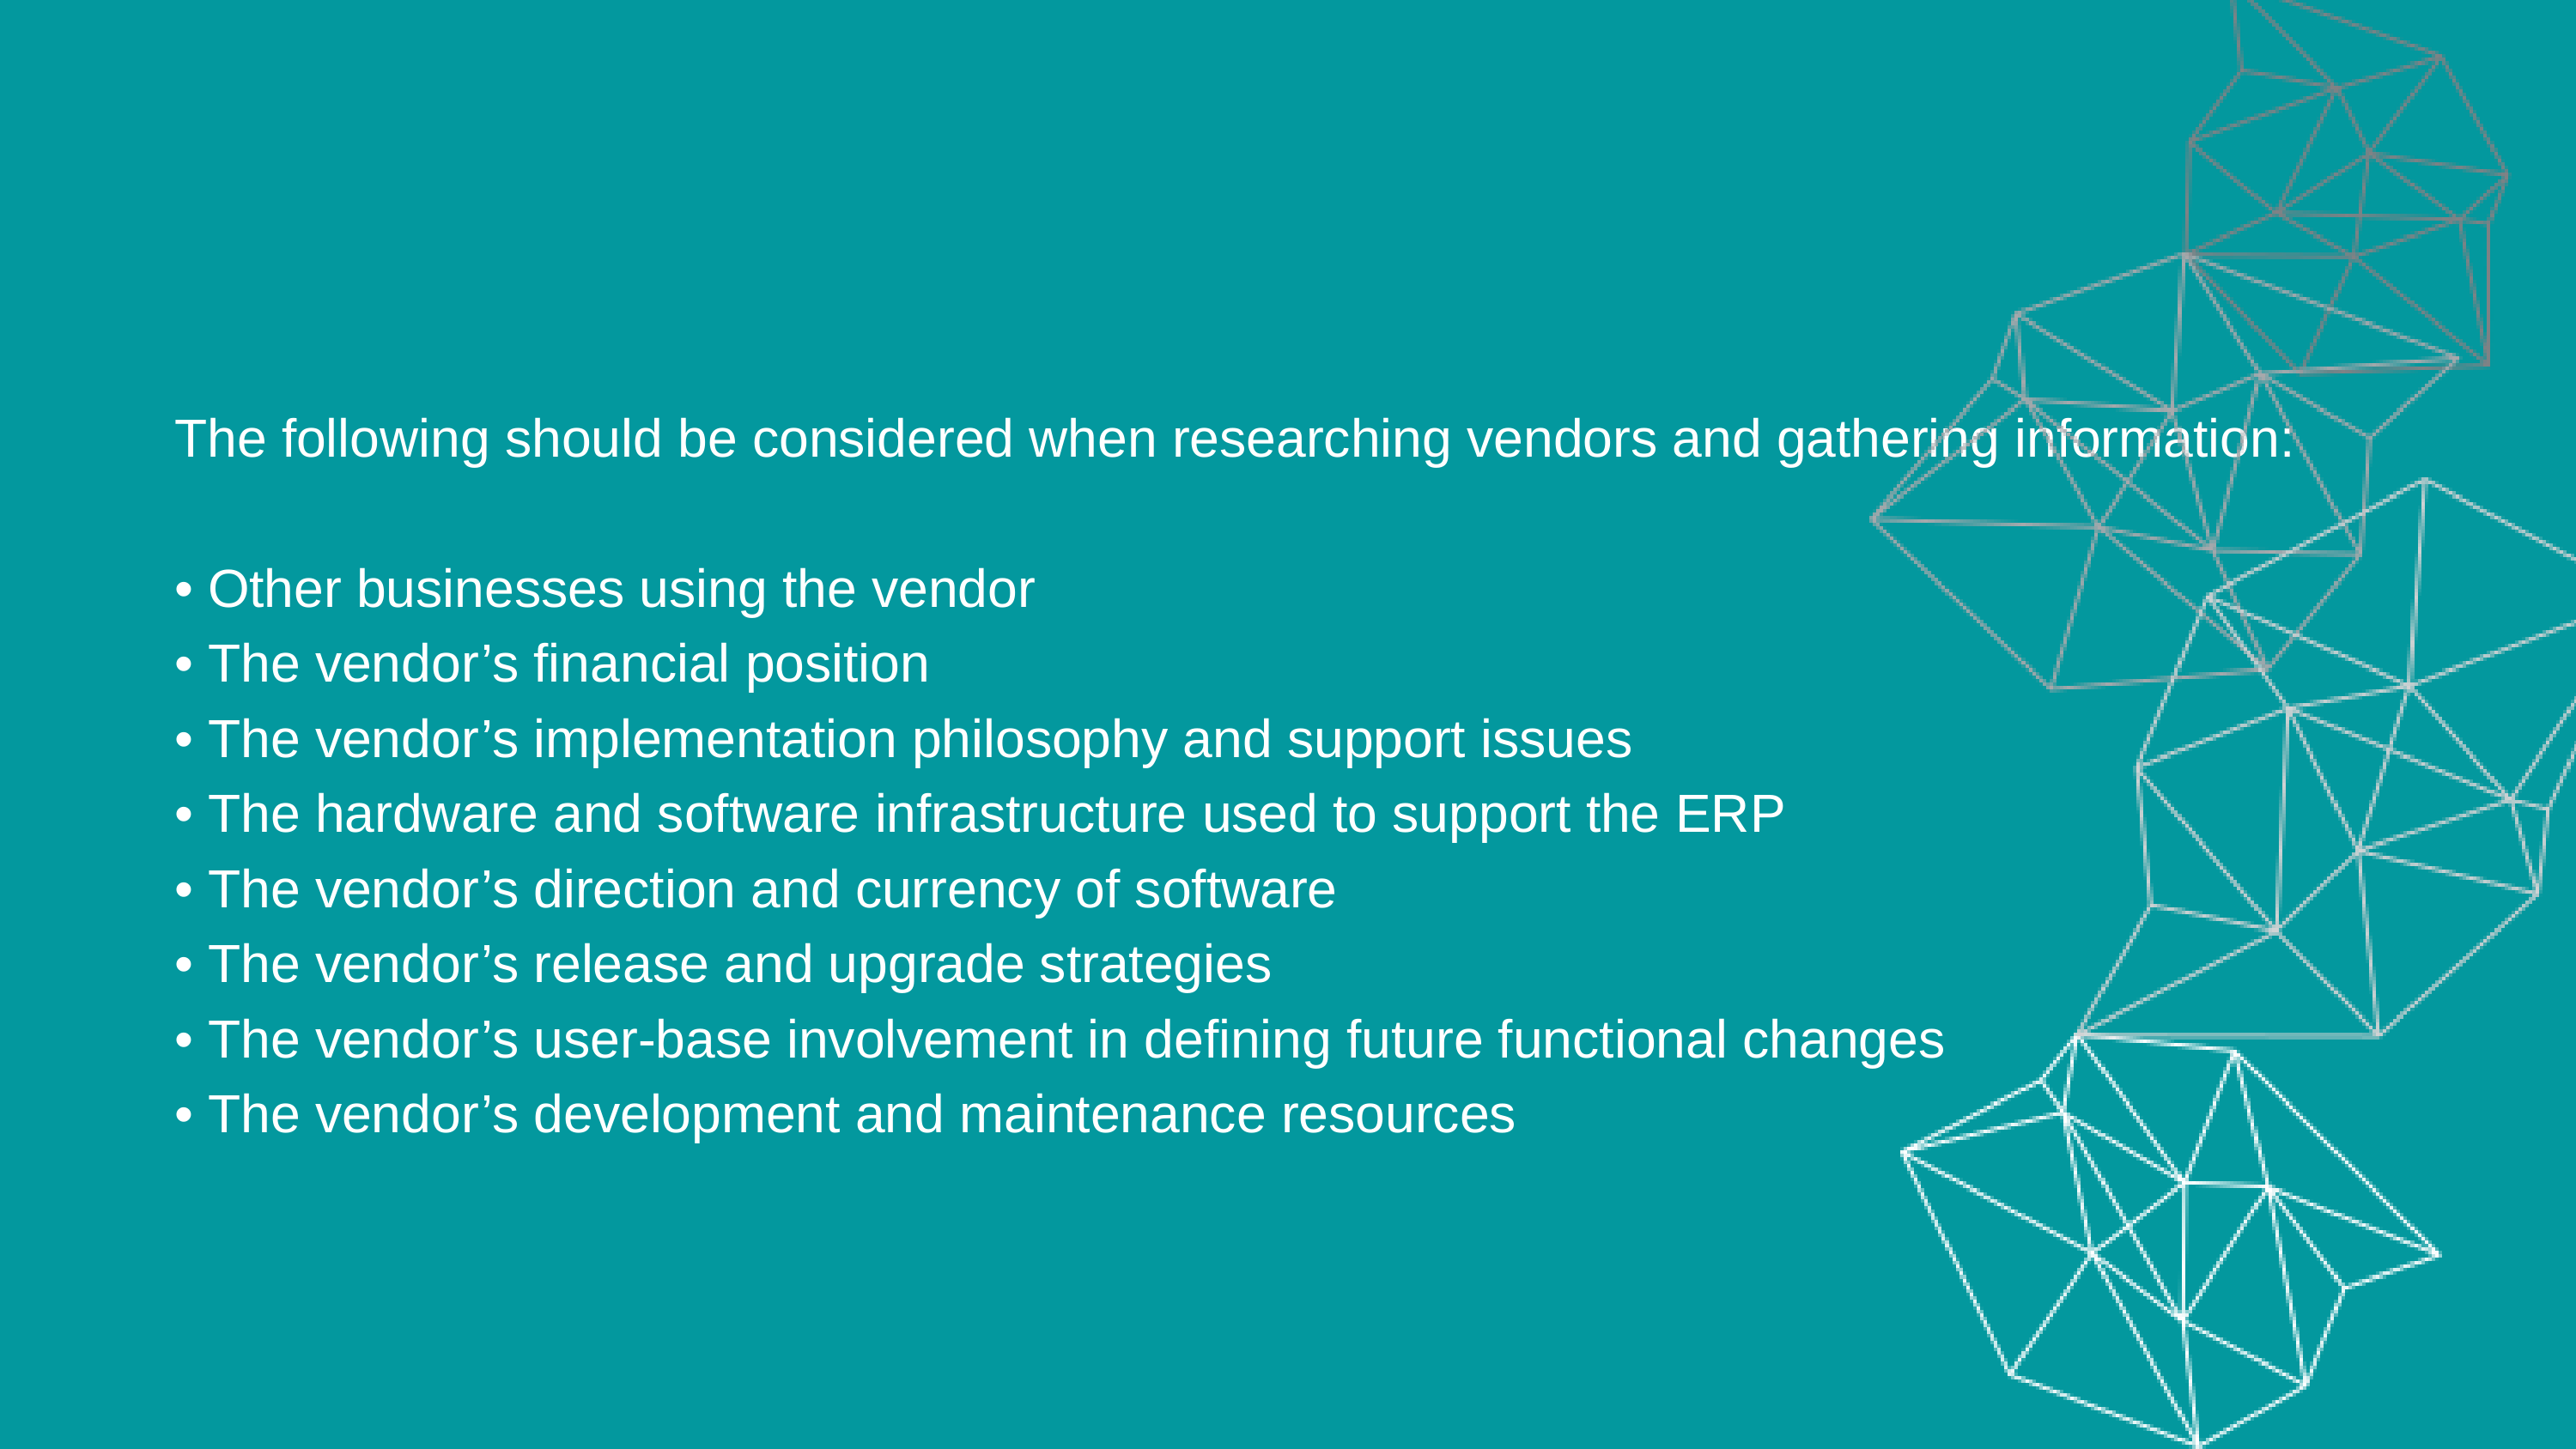

The following should be considered when researching vendors and gathering information:

• Other businesses using the vendor
• The vendor’s financial position
• The vendor’s implementation philosophy and support issues
• The hardware and software infrastructure used to support the ERP
• The vendor’s direction and currency of software
• The vendor’s release and upgrade strategies
• The vendor’s user-base involvement in defining future functional changes
• The vendor’s development and maintenance resources